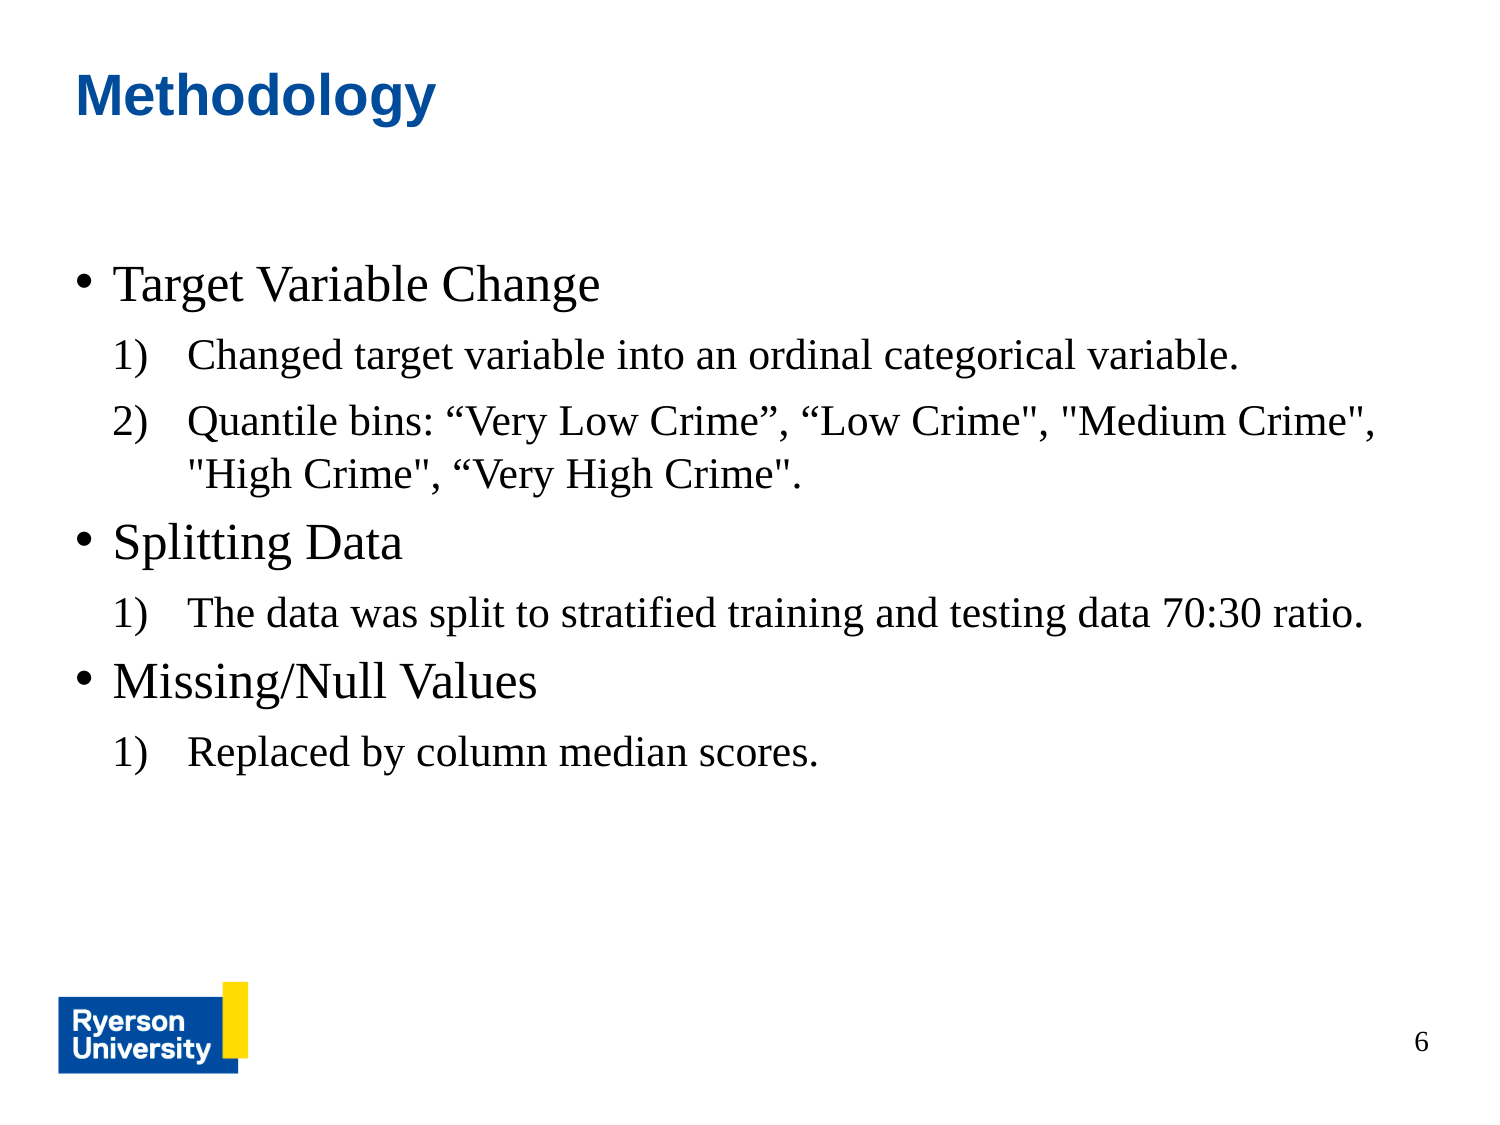

# Methodology
Target Variable Change
Changed target variable into an ordinal categorical variable.
Quantile bins: “Very Low Crime”, “Low Crime", "Medium Crime", "High Crime", “Very High Crime".
Splitting Data
The data was split to stratified training and testing data 70:30 ratio.
Missing/Null Values
Replaced by column median scores.

6